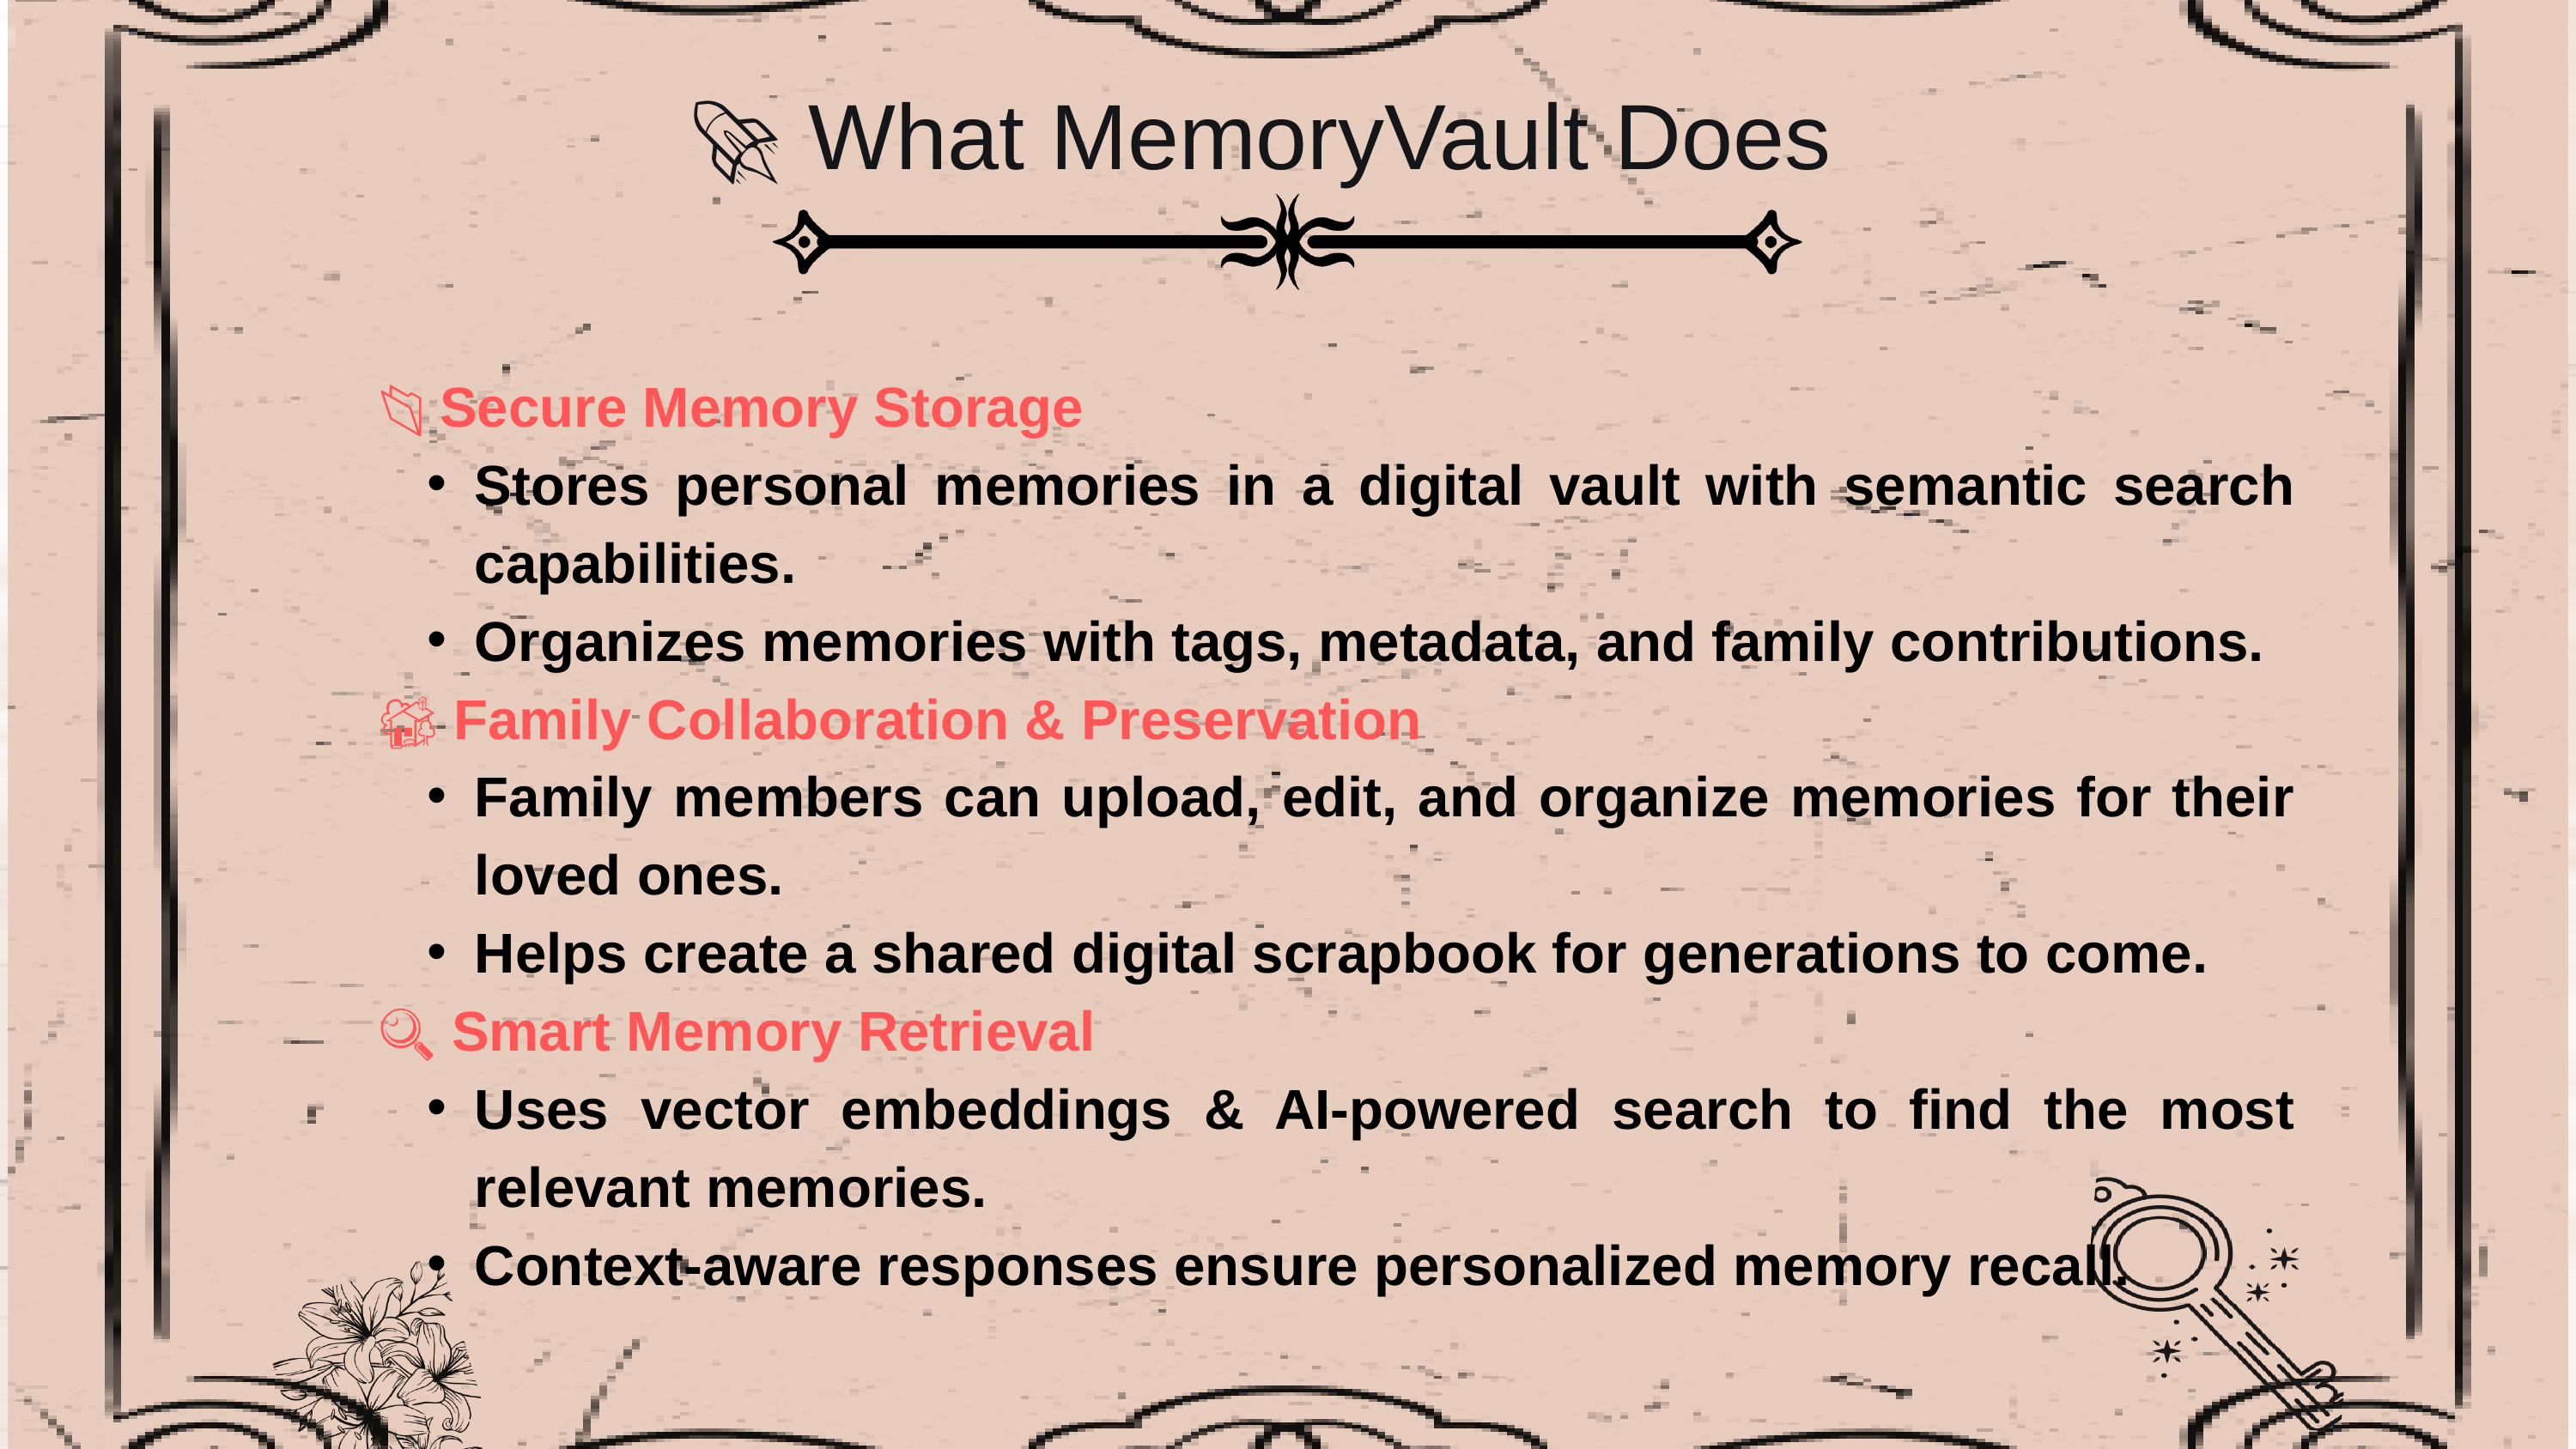

🚀 What MemoryVault Does

📂 Secure Memory Storage
Stores personal memories in a digital vault with semantic search capabilities.
Organizes memories with tags, metadata, and family contributions.
🏡 Family Collaboration & Preservation
Family members can upload, edit, and organize memories for their loved ones.
Helps create a shared digital scrapbook for generations to come.
🔍 Smart Memory Retrieval
Uses vector embeddings & AI-powered search to find the most relevant memories.
Context-aware responses ensure personalized memory recall.